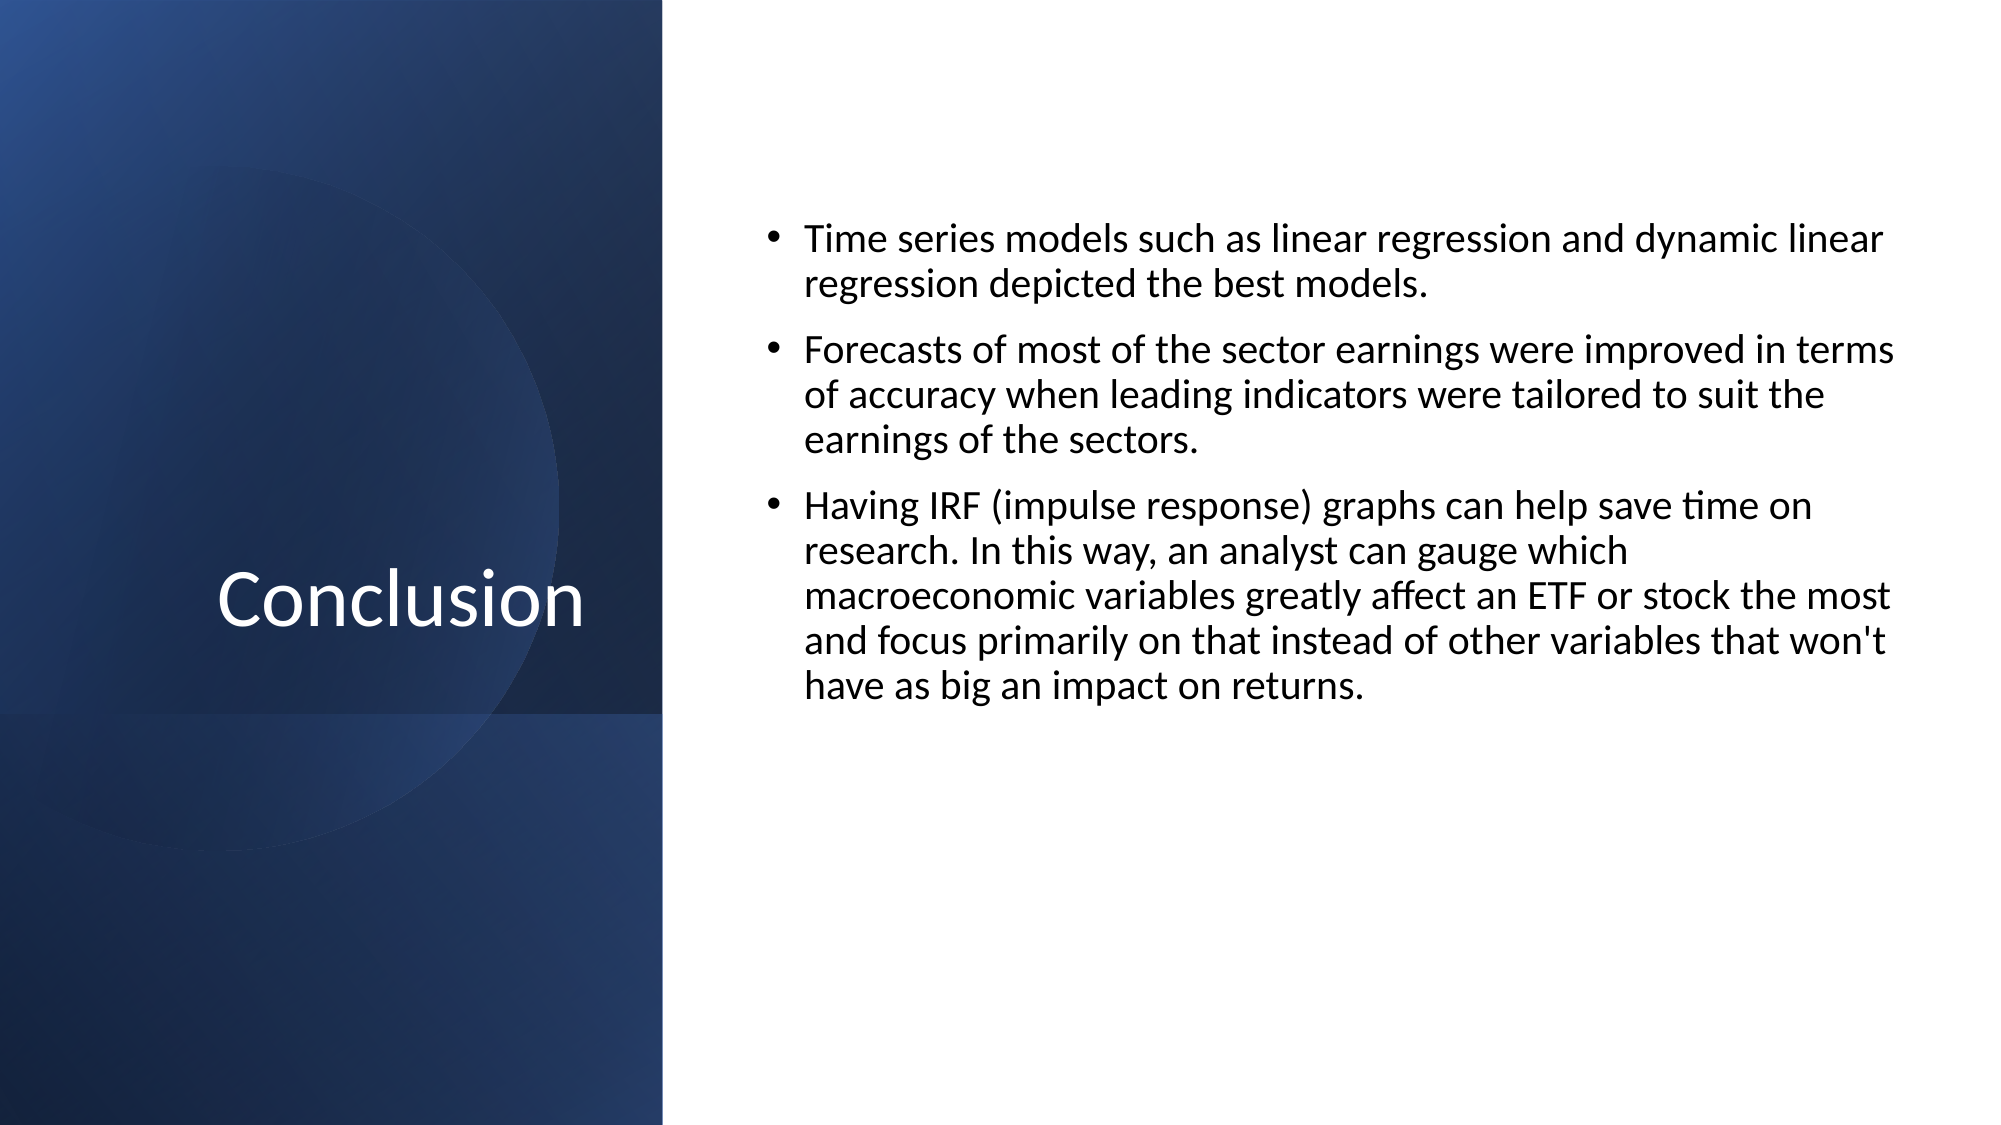

# Conclusion
Time series models such as linear regression and dynamic linear regression depicted the best models.
Forecasts of most of the sector earnings were improved in terms of accuracy when leading indicators were tailored to suit the earnings of the sectors.
Having IRF (impulse response) graphs can help save time on research. In this way, an analyst can gauge which macroeconomic variables greatly affect an ETF or stock the most and focus primarily on that instead of other variables that won't have as big an impact on returns.